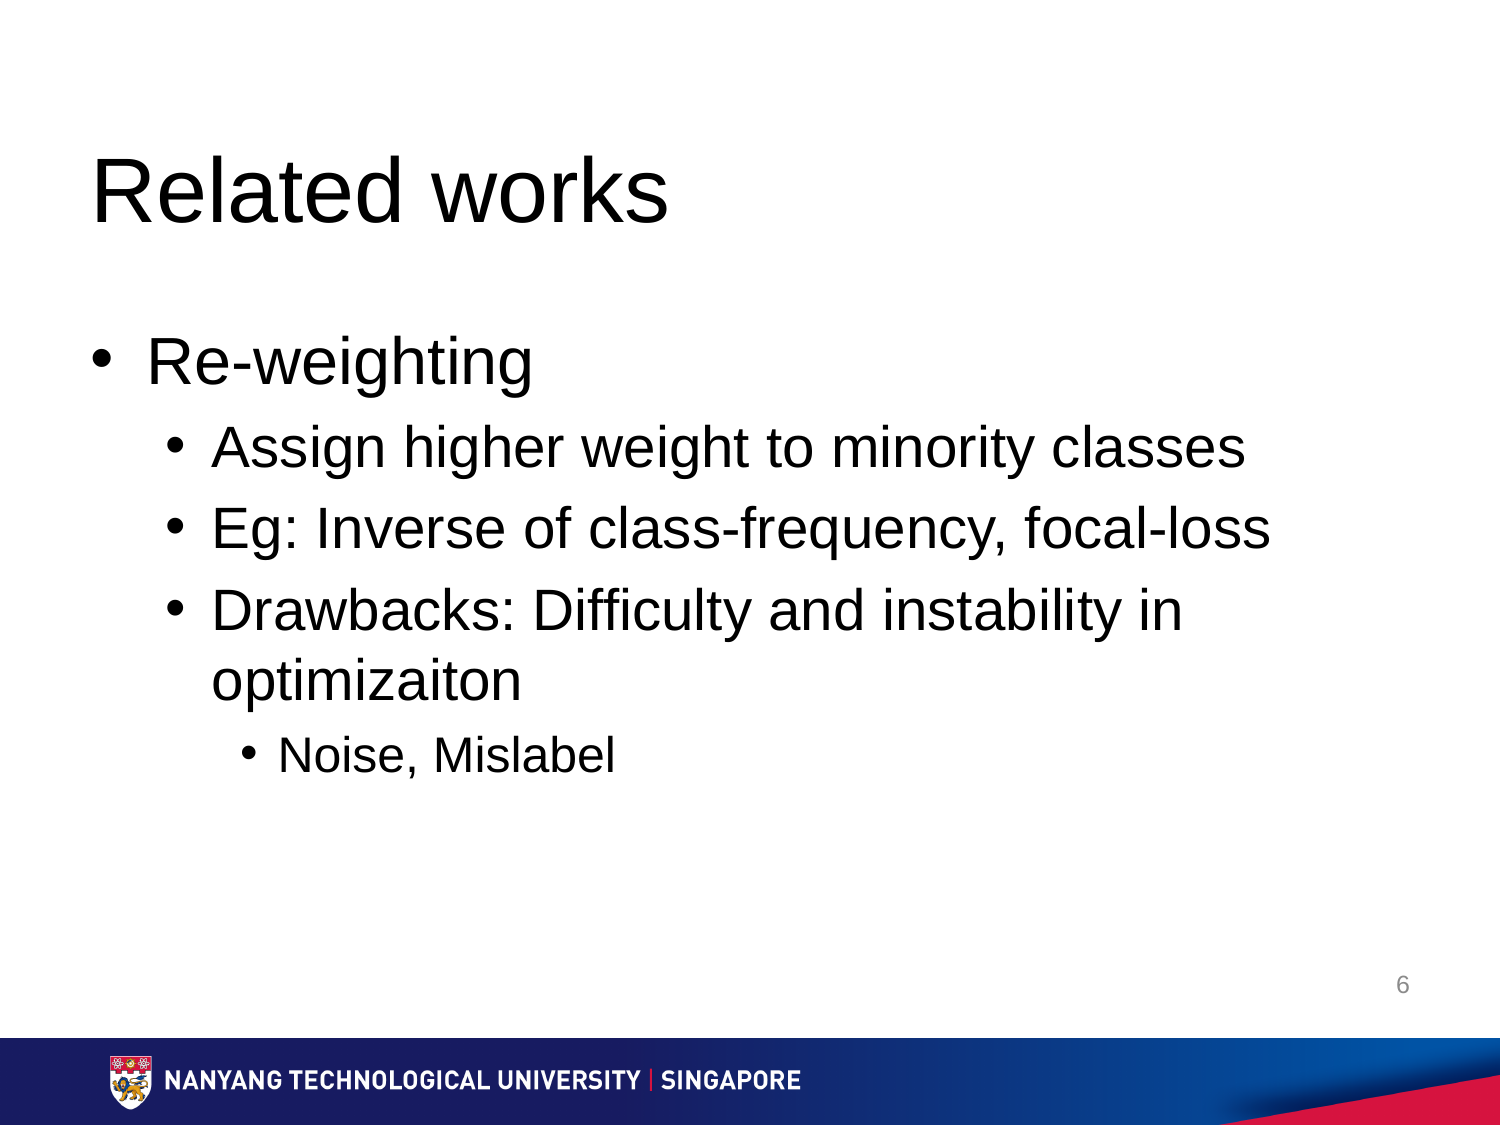

# Related works
Re-weighting
Assign higher weight to minority classes
Eg: Inverse of class-frequency, focal-loss
Drawbacks: Difficulty and instability in optimizaiton
Noise, Mislabel

6